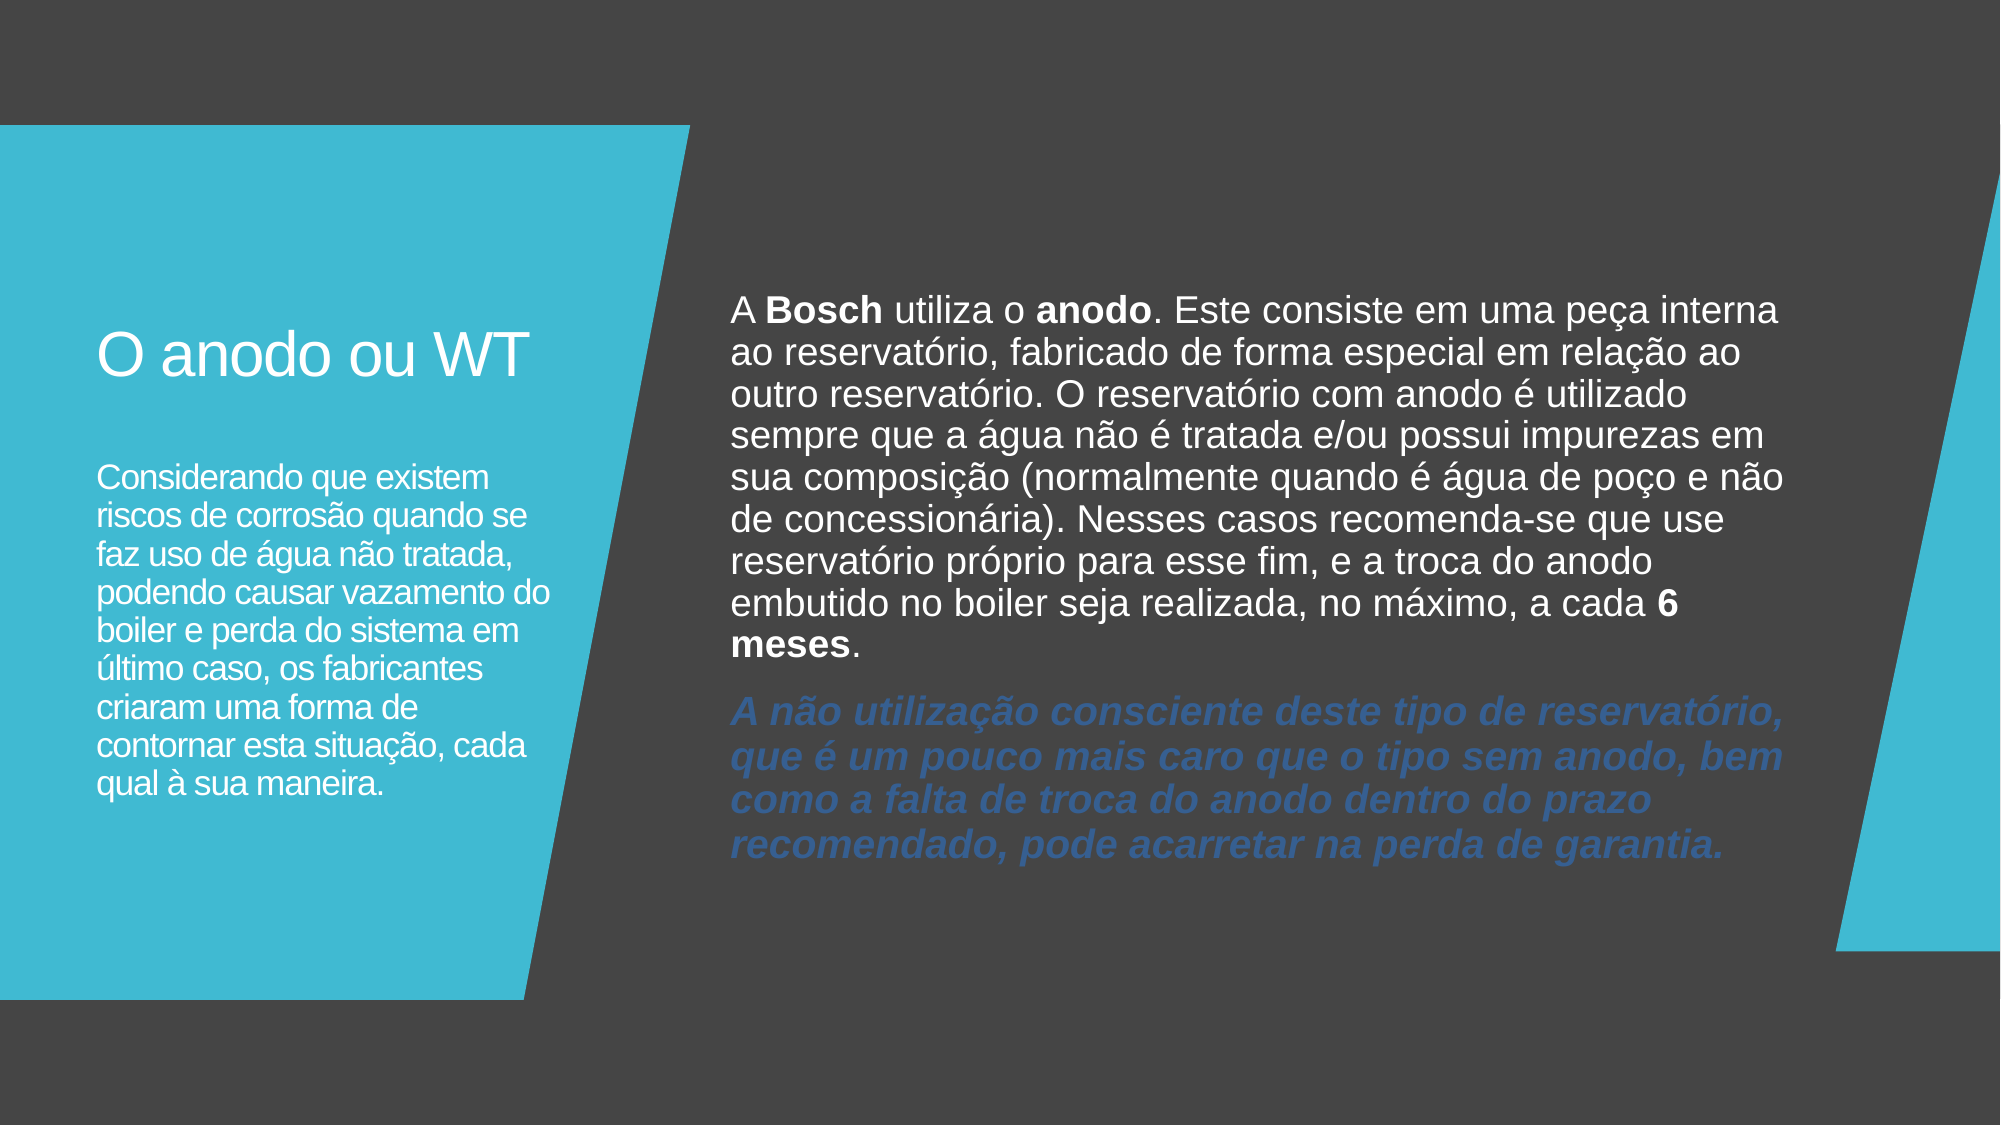

A Bosch utiliza o anodo. Este consiste em uma peça interna ao reservatório, fabricado de forma especial em relação ao outro reservatório. O reservatório com anodo é utilizado sempre que a água não é tratada e/ou possui impurezas em sua composição (normalmente quando é água de poço e não de concessionária). Nesses casos recomenda-se que use reservatório próprio para esse fim, e a troca do anodo embutido no boiler seja realizada, no máximo, a cada 6 meses.
A não utilização consciente deste tipo de reservatório, que é um pouco mais caro que o tipo sem anodo, bem como a falta de troca do anodo dentro do prazo recomendado, pode acarretar na perda de garantia.
# O anodo ou WT Considerando que existem riscos de corrosão quando se faz uso de água não tratada, podendo causar vazamento do boiler e perda do sistema em último caso, os fabricantes criaram uma forma de contornar esta situação, cada qual à sua maneira.